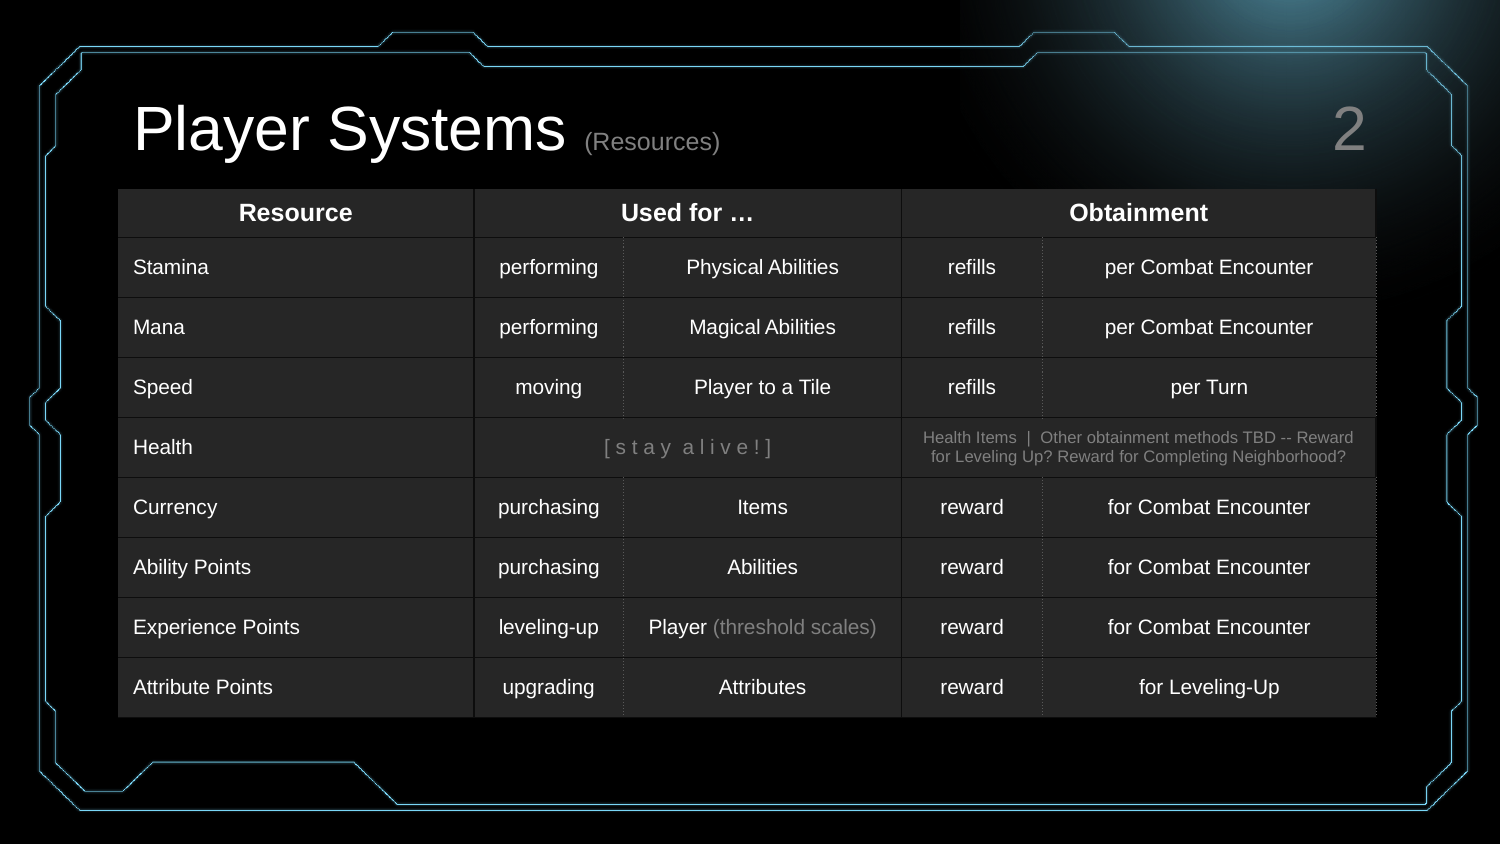

# Player Systems (Resources)
2
| Resource | Used for … |  | Obtainment |  |
| --- | --- | --- | --- | --- |
| Stamina | performing | Physical Abilities | refills | per Combat Encounter |
| Mana | performing | Magical Abilities | refills | per Combat Encounter |
| Speed | moving | Player to a Tile | refills | per Turn |
| Health | [ s t a y a l i v e ! ] |  | Health Items | Other obtainment methods TBD -- Reward for Leveling Up? Reward for Completing Neighborhood? |  |
| Currency | purchasing | Items | reward | for Combat Encounter |
| Ability Points | purchasing | Abilities | reward | for Combat Encounter |
| Experience Points | leveling-up | Player (threshold scales) | reward | for Combat Encounter |
| Attribute Points | upgrading | Attributes | reward | for Leveling-Up |